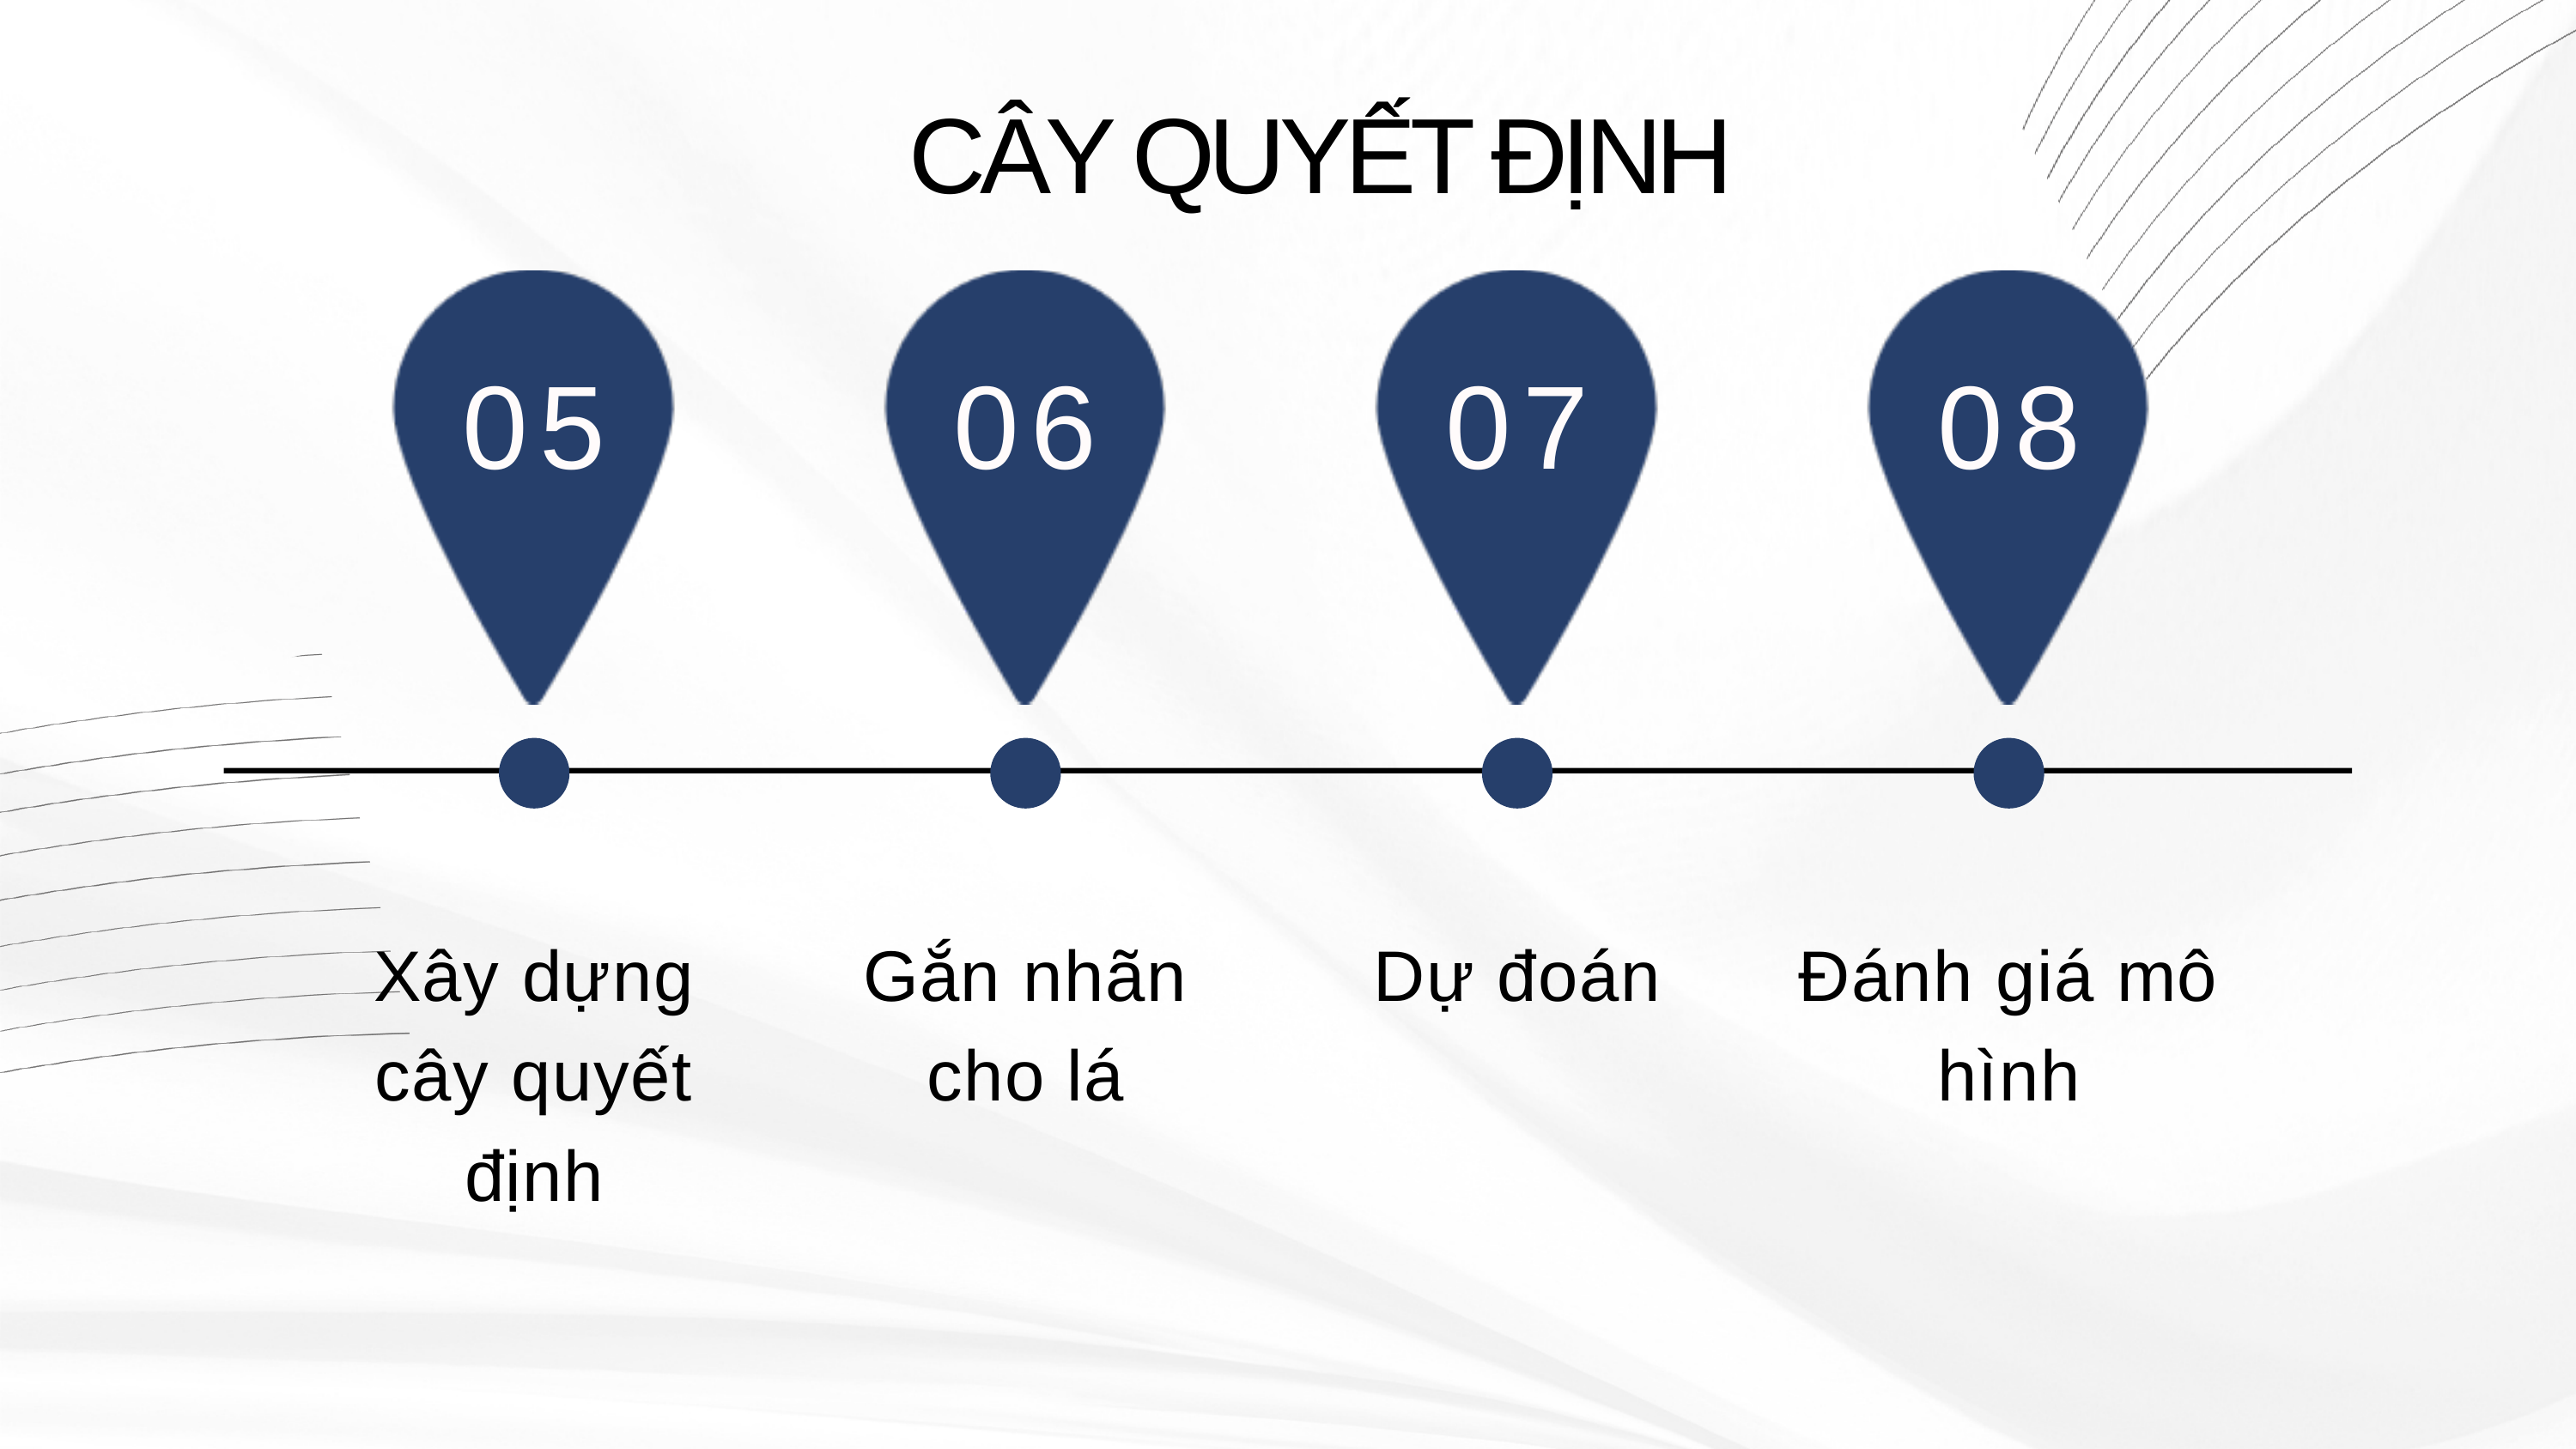

CÂY QUYẾT ĐỊNH

05

06

07

08

Xây dựng cây quyết định
Gắn nhãn cho lá
Dự đoán
Đánh giá mô hình